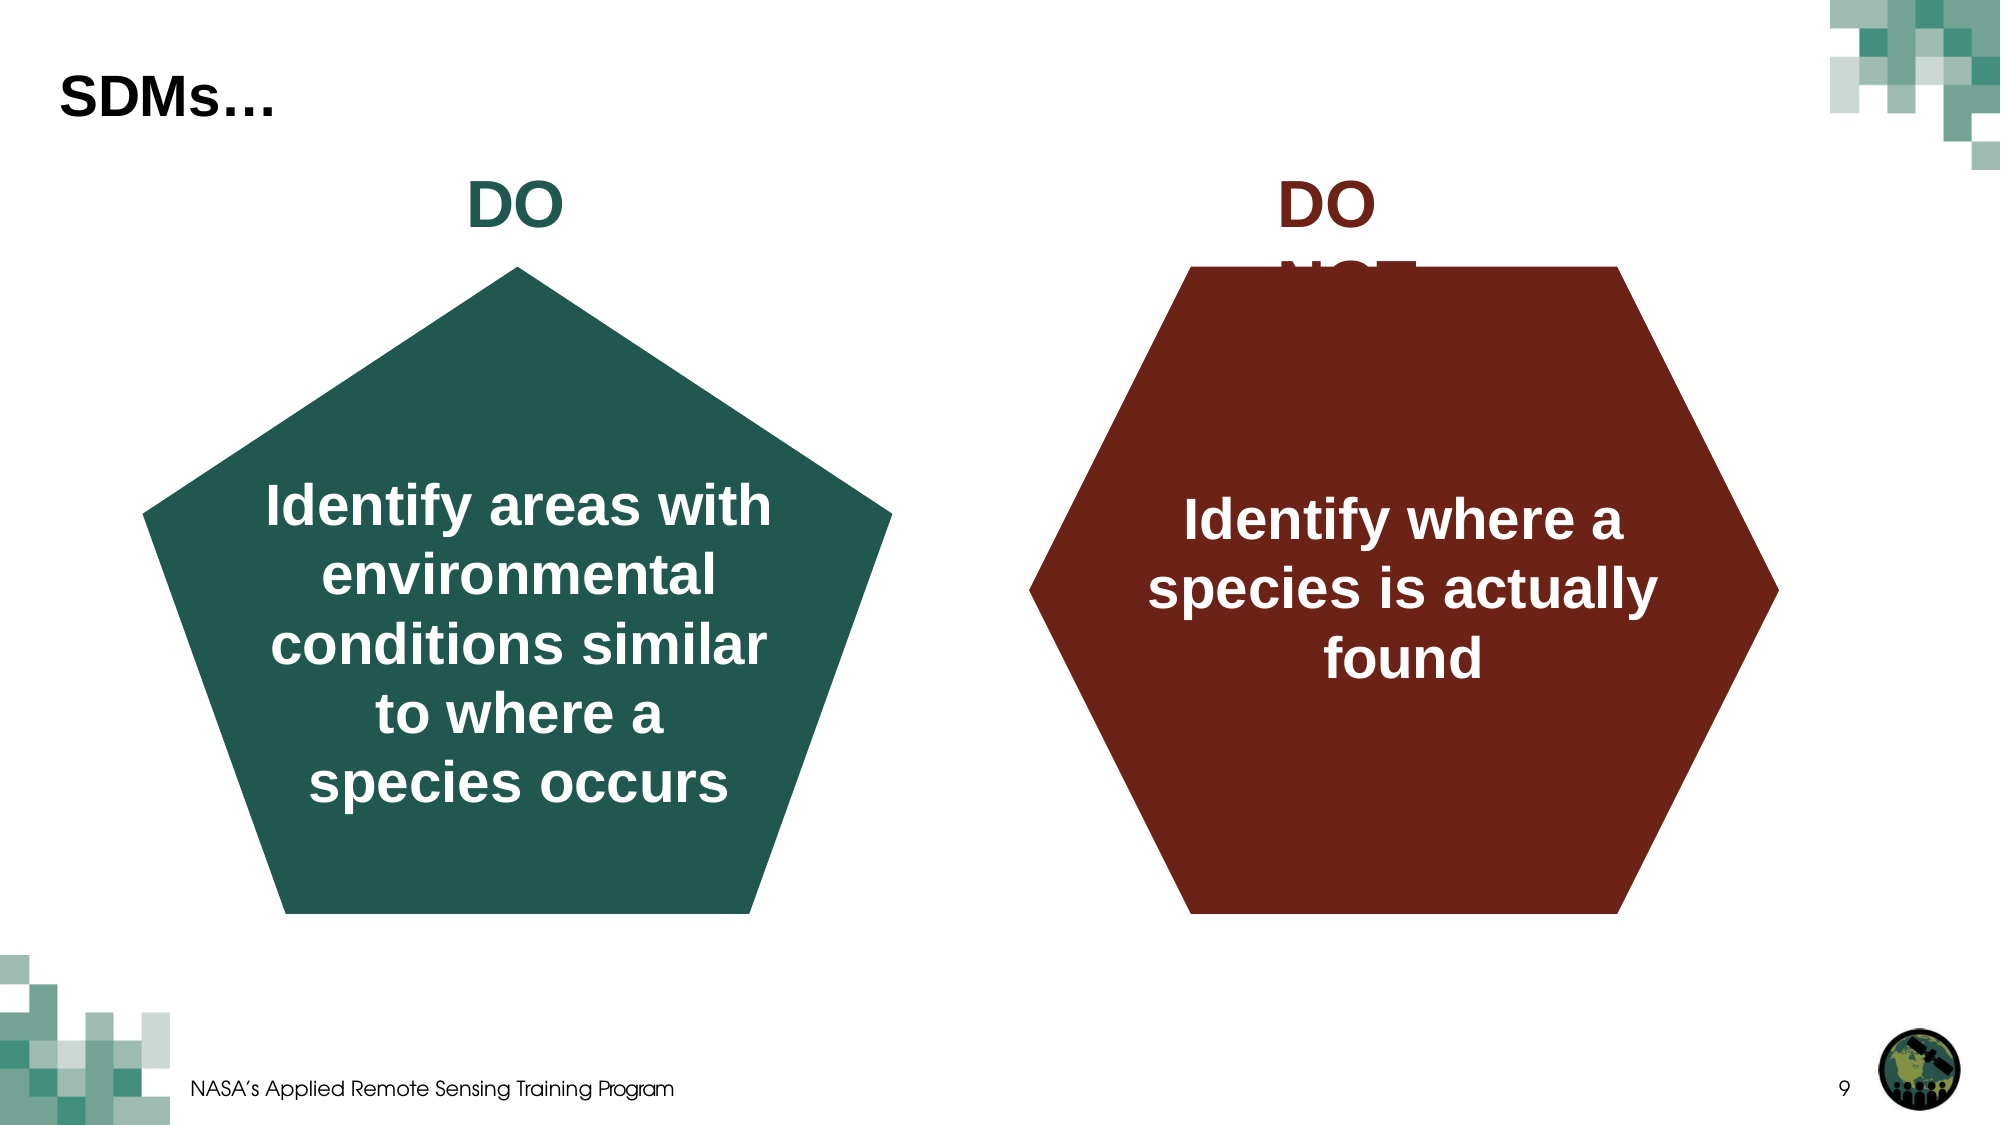

# SDMs…
DO
DO NOT

Identify areas with environmental conditions similar to where a species occurs
Identify where a species is actually found
NASA’s Applied Remote Sensing Training Program
9